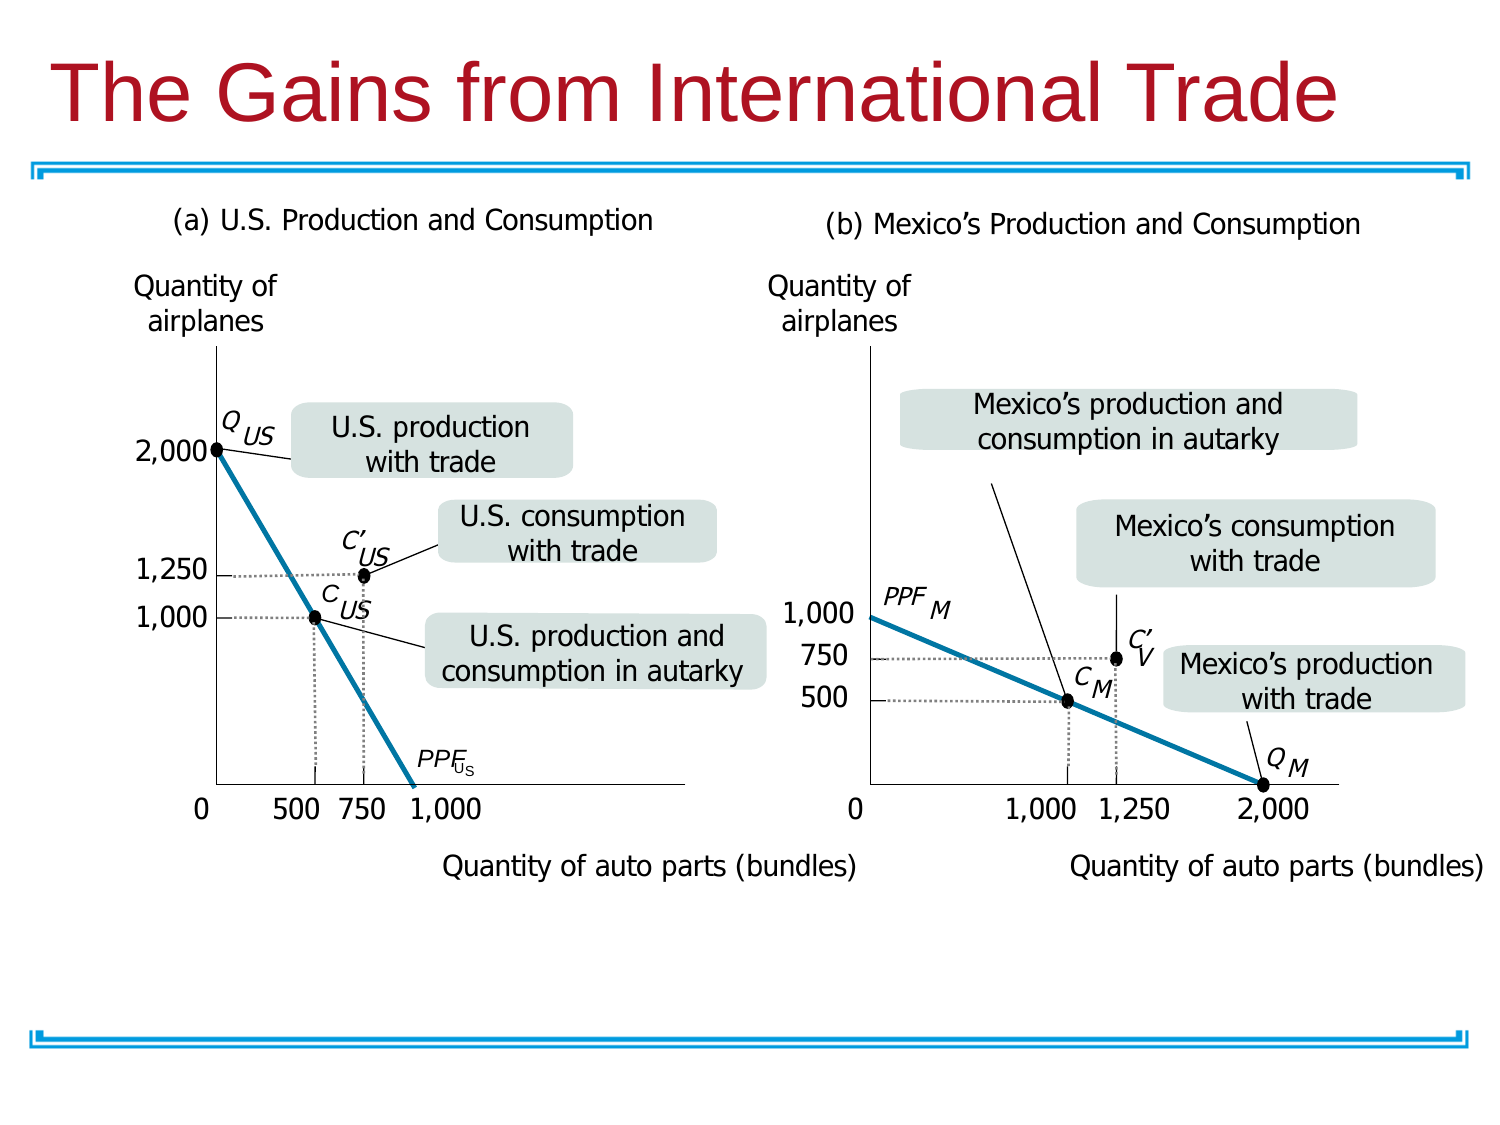

# The Gains from International Trade
(a) U.S. Production and Consumption
(b) Mexico’s Production and Consumption
Quantity of airplanes
Quantity of airplanes

Mexico’s production and consumption in autarky

Q
U.S. production with trade
 US
2,000

U.S. consumption with trade

Mexico’s consumption with trade
  C’
US

1,250

C
PPF
US
1,000
  M

1,000

U.S. production and consumption in autarky

C’
750
V

Mexico’s production with trade

C
 M
500

Q
PPF
 M
U
S

0
500
750
1,000
0
1,000
1,250
2,000
Quantity of auto parts (bundles)
Quantity of auto parts (bundles)